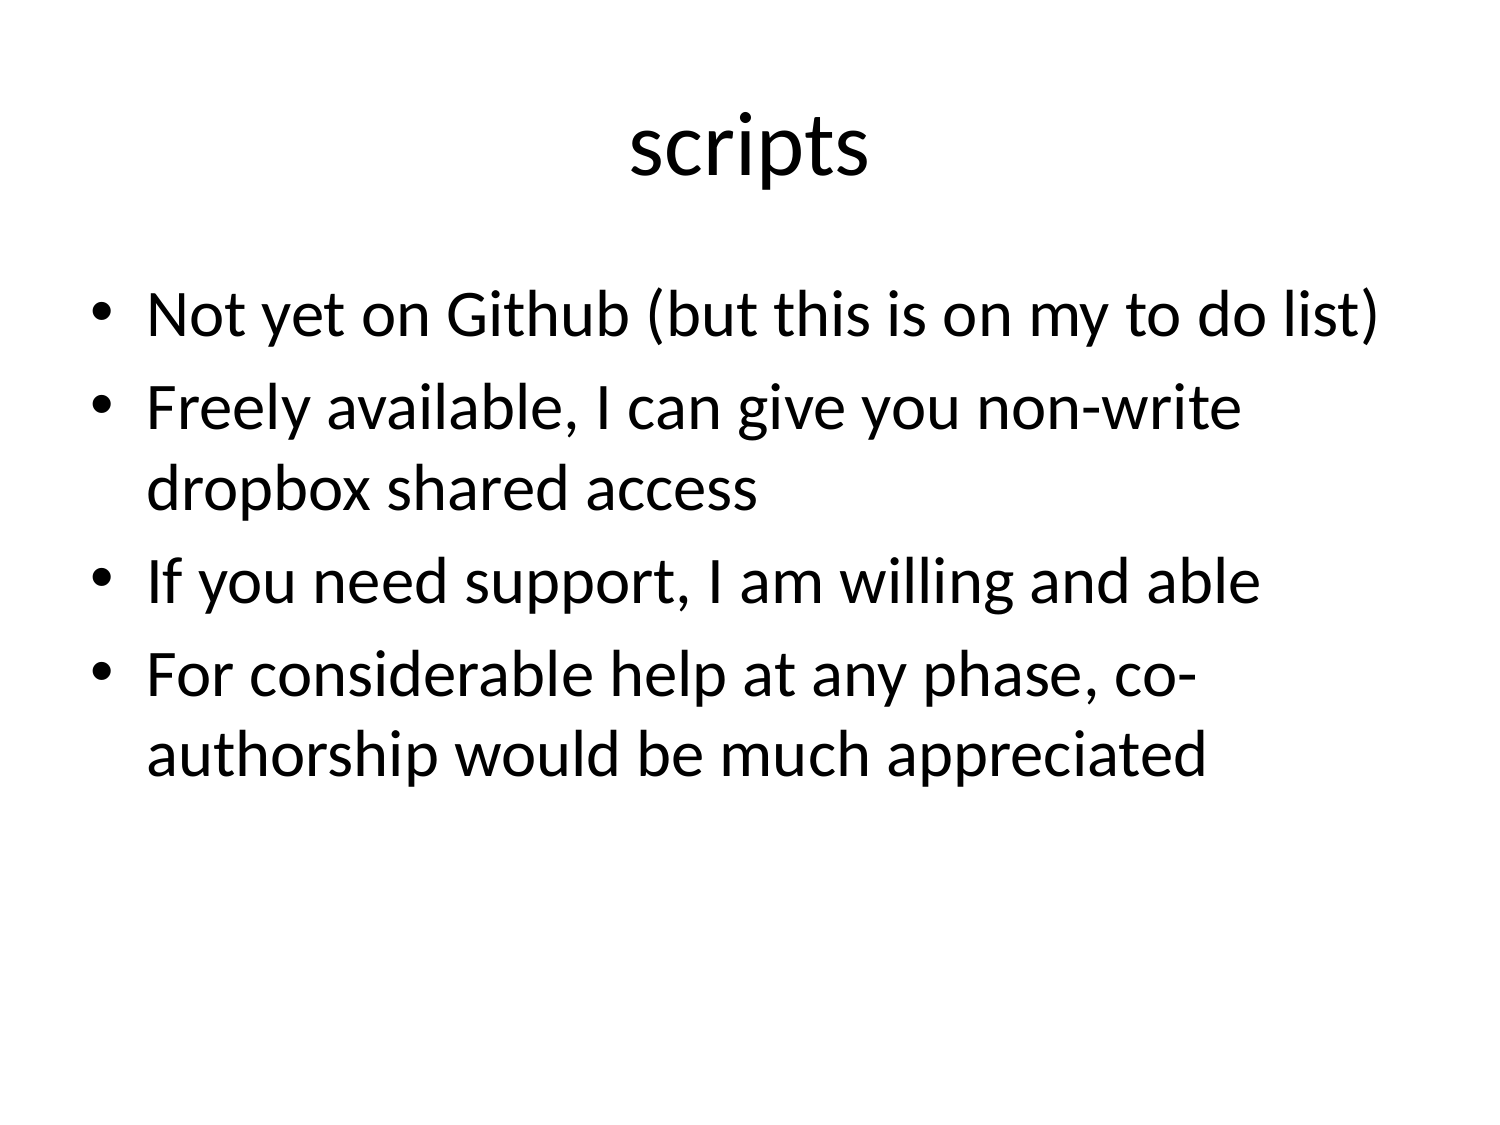

# scripts
Not yet on Github (but this is on my to do list)
Freely available, I can give you non-write dropbox shared access
If you need support, I am willing and able
For considerable help at any phase, co-authorship would be much appreciated